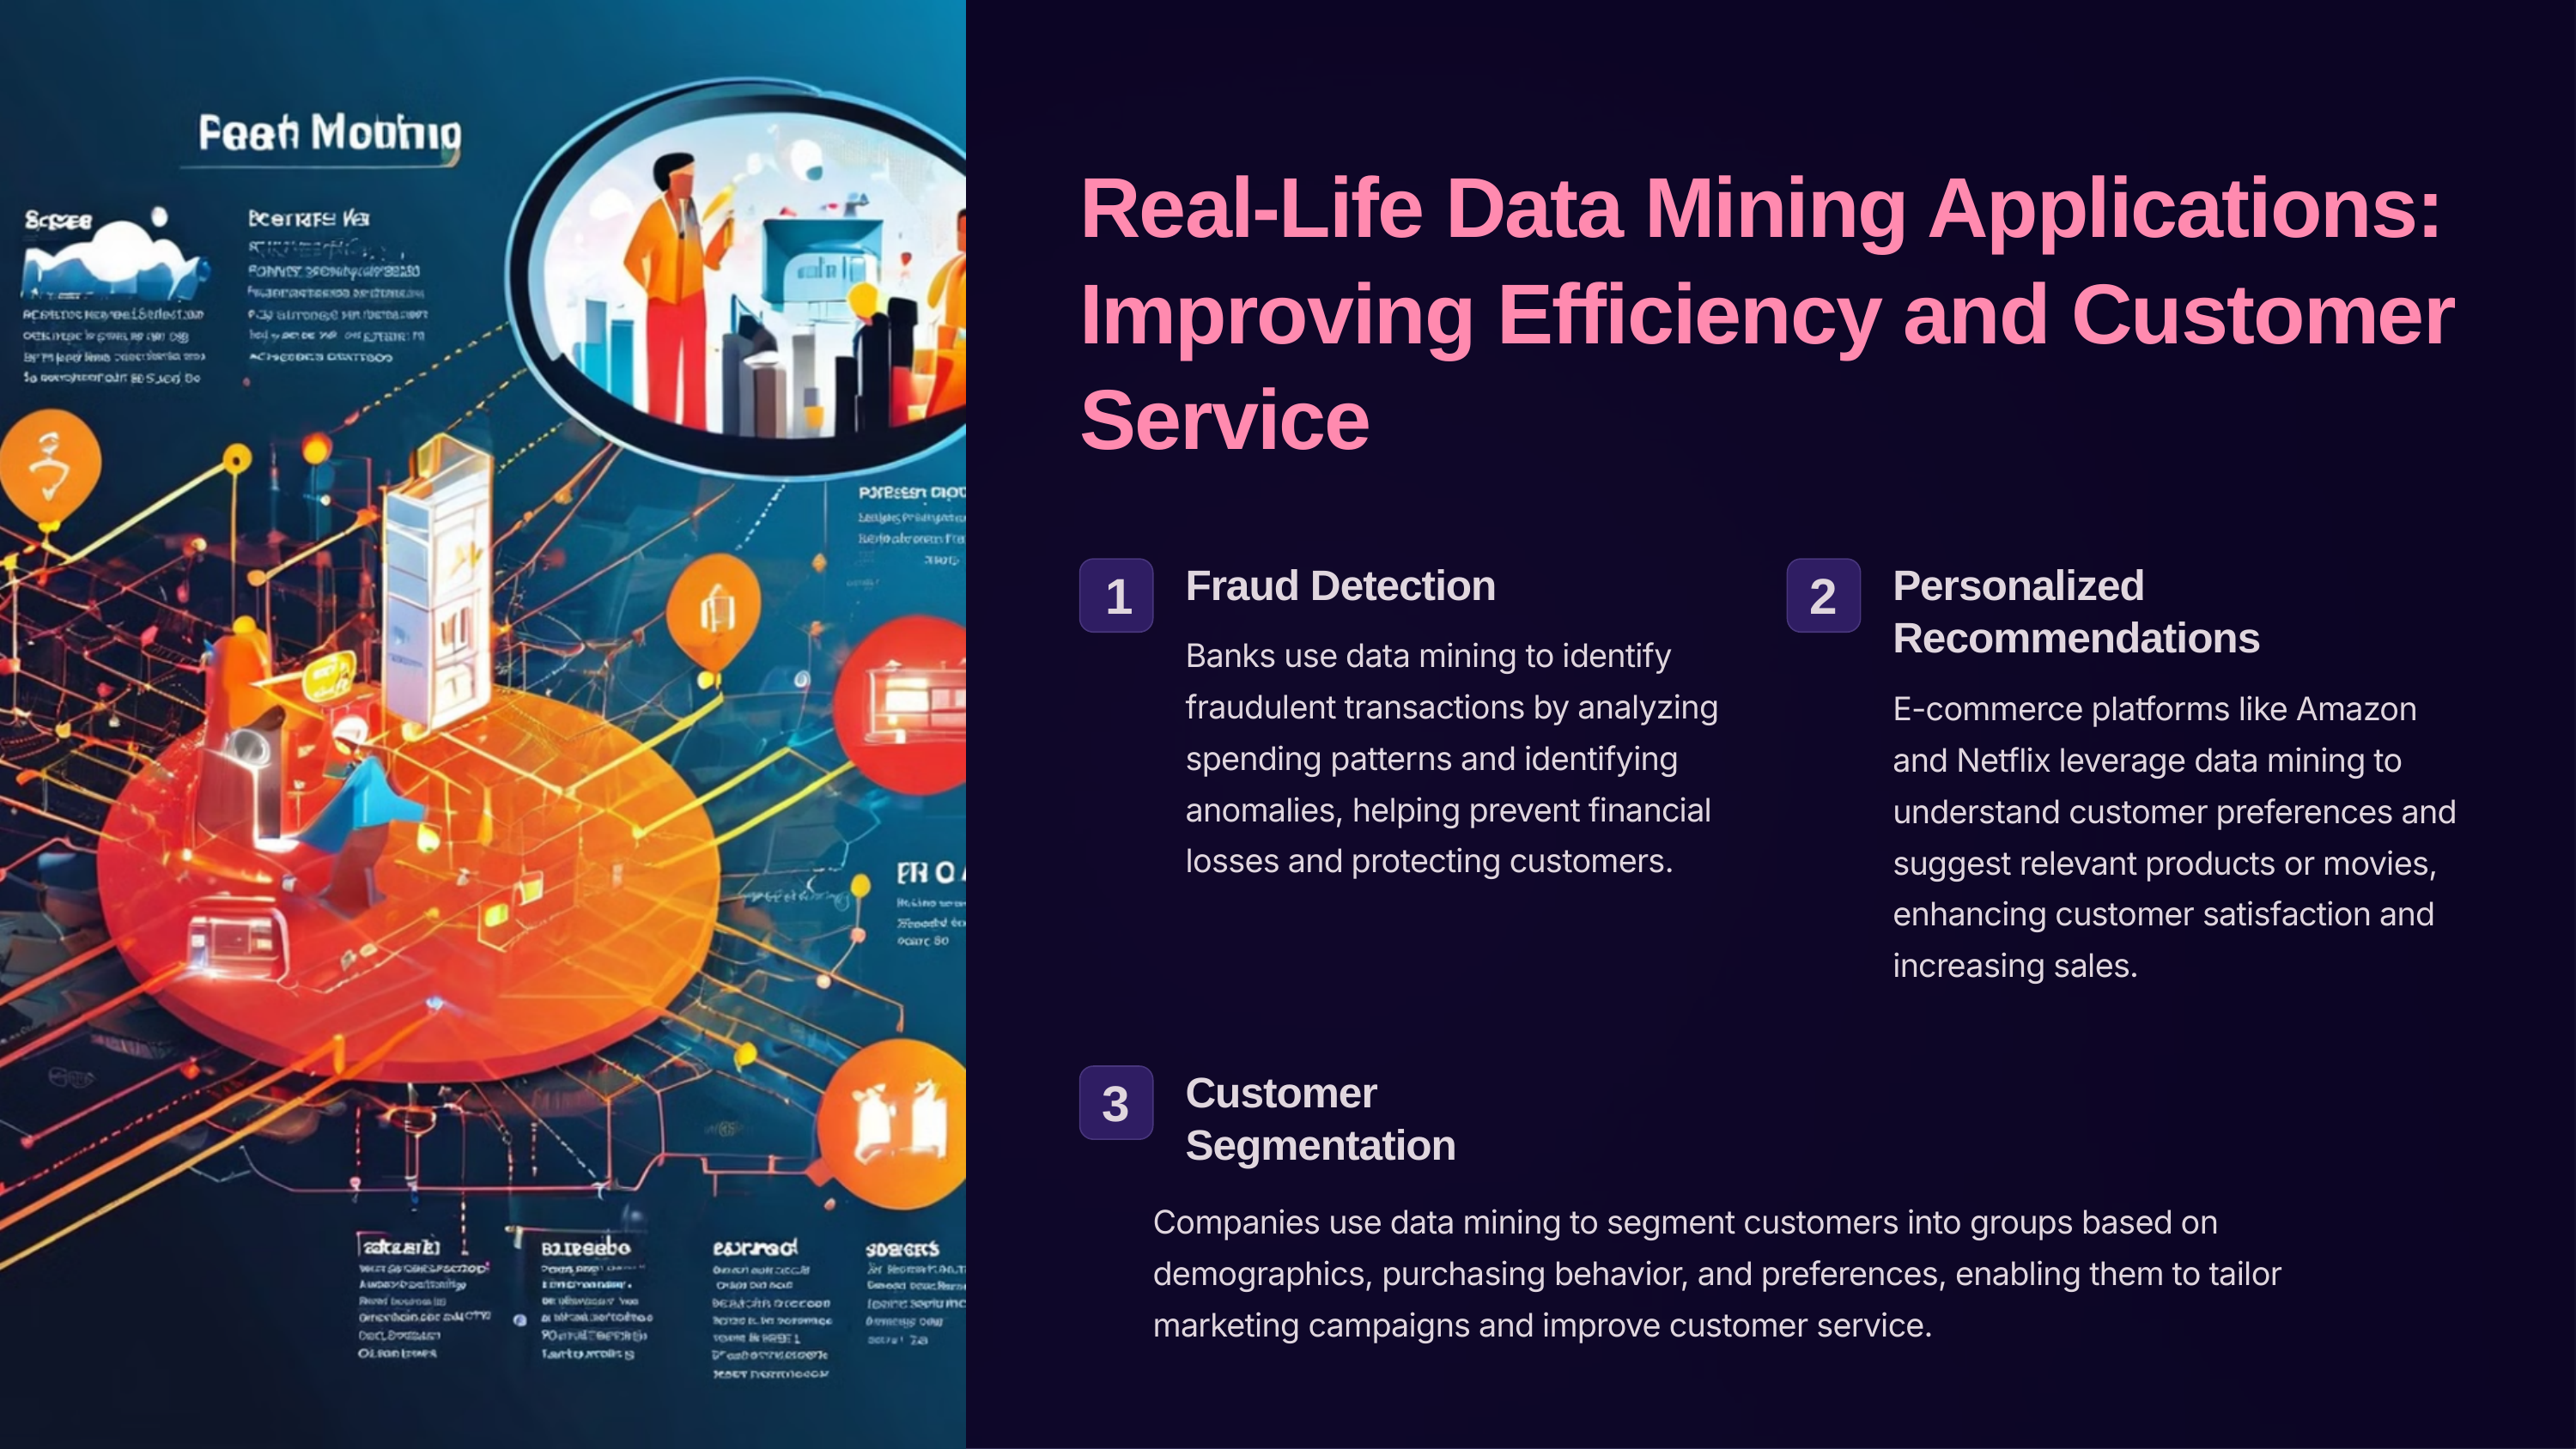

Real-Life Data Mining Applications: Improving Efficiency and Customer Service
Fraud Detection
Personalized Recommendations

1
2
Banks use data mining to identify fraudulent transactions by analyzing spending patterns and identifying anomalies, helping prevent financial losses and protecting customers.
E-commerce platforms like Amazon and Netflix leverage data mining to understand customer preferences and suggest relevant products or movies, enhancing customer satisfaction and increasing sales.
Customer Segmentation

3
Companies use data mining to segment customers into groups based on demographics, purchasing behavior, and preferences, enabling them to tailor marketing campaigns and improve customer service.